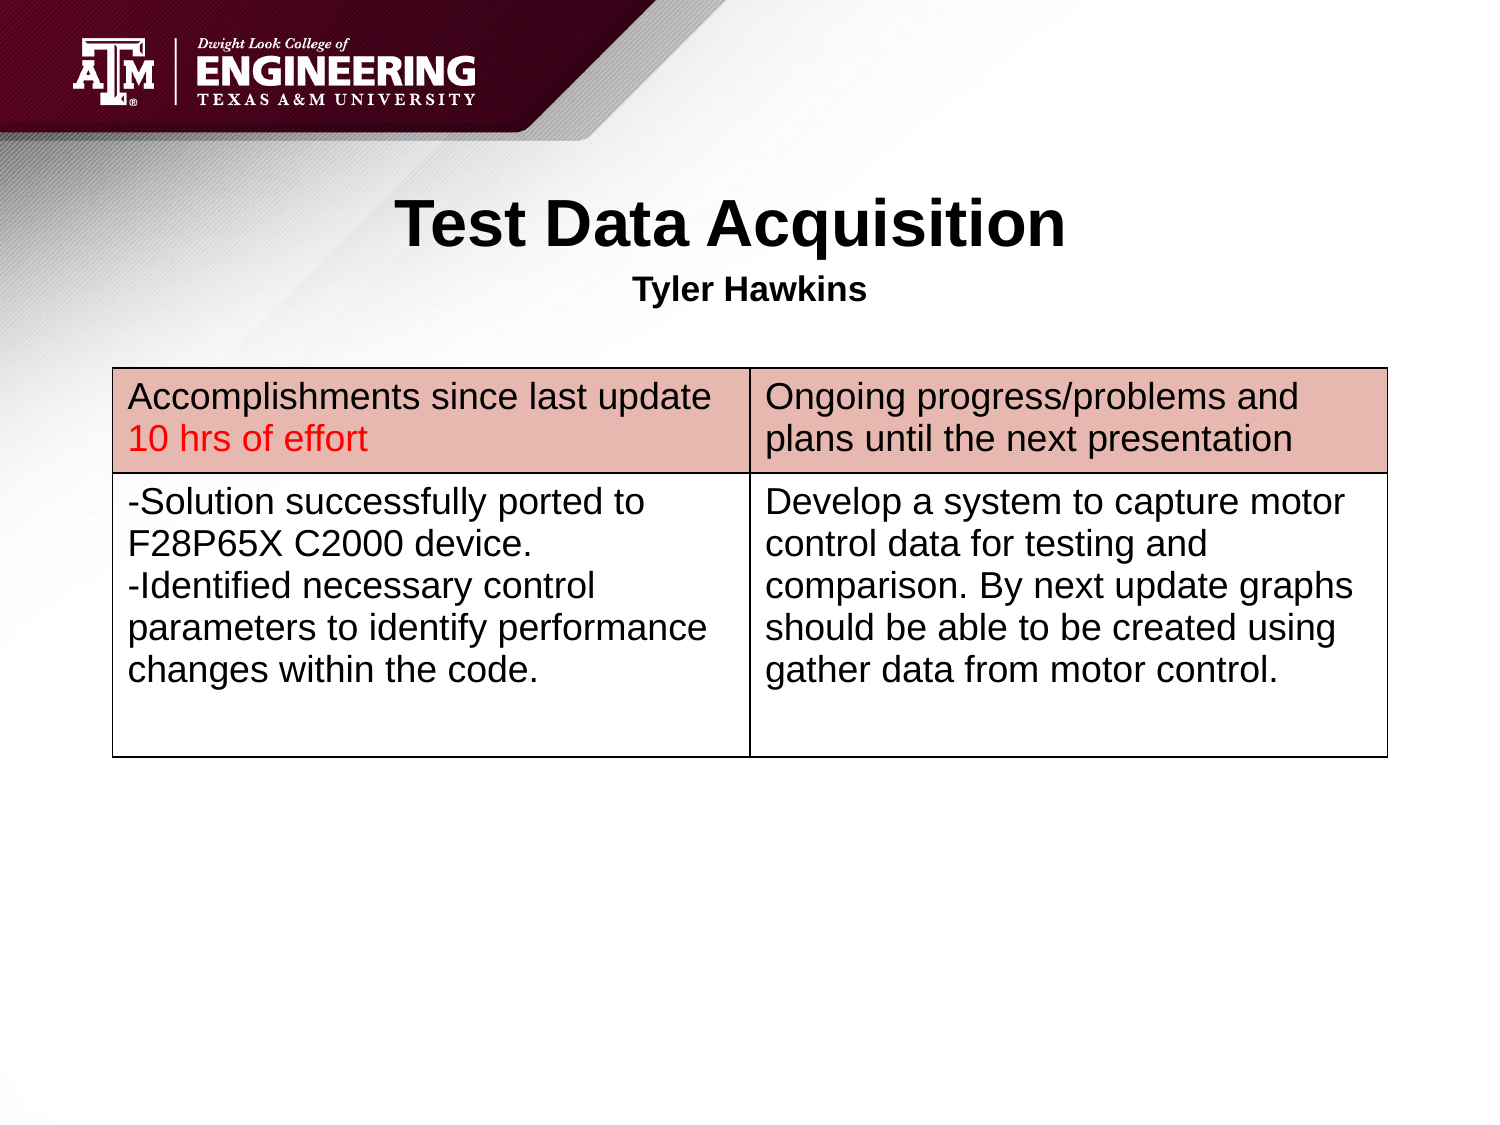

# Test Data Acquisition
Tyler Hawkins
| Accomplishments since last update 10 hrs of effort | Ongoing progress/problems and plans until the next presentation |
| --- | --- |
| -Solution successfully ported to F28P65X C2000 device. -Identified necessary control parameters to identify performance changes within the code. | Develop a system to capture motor control data for testing and comparison. By next update graphs should be able to be created using gather data from motor control. |